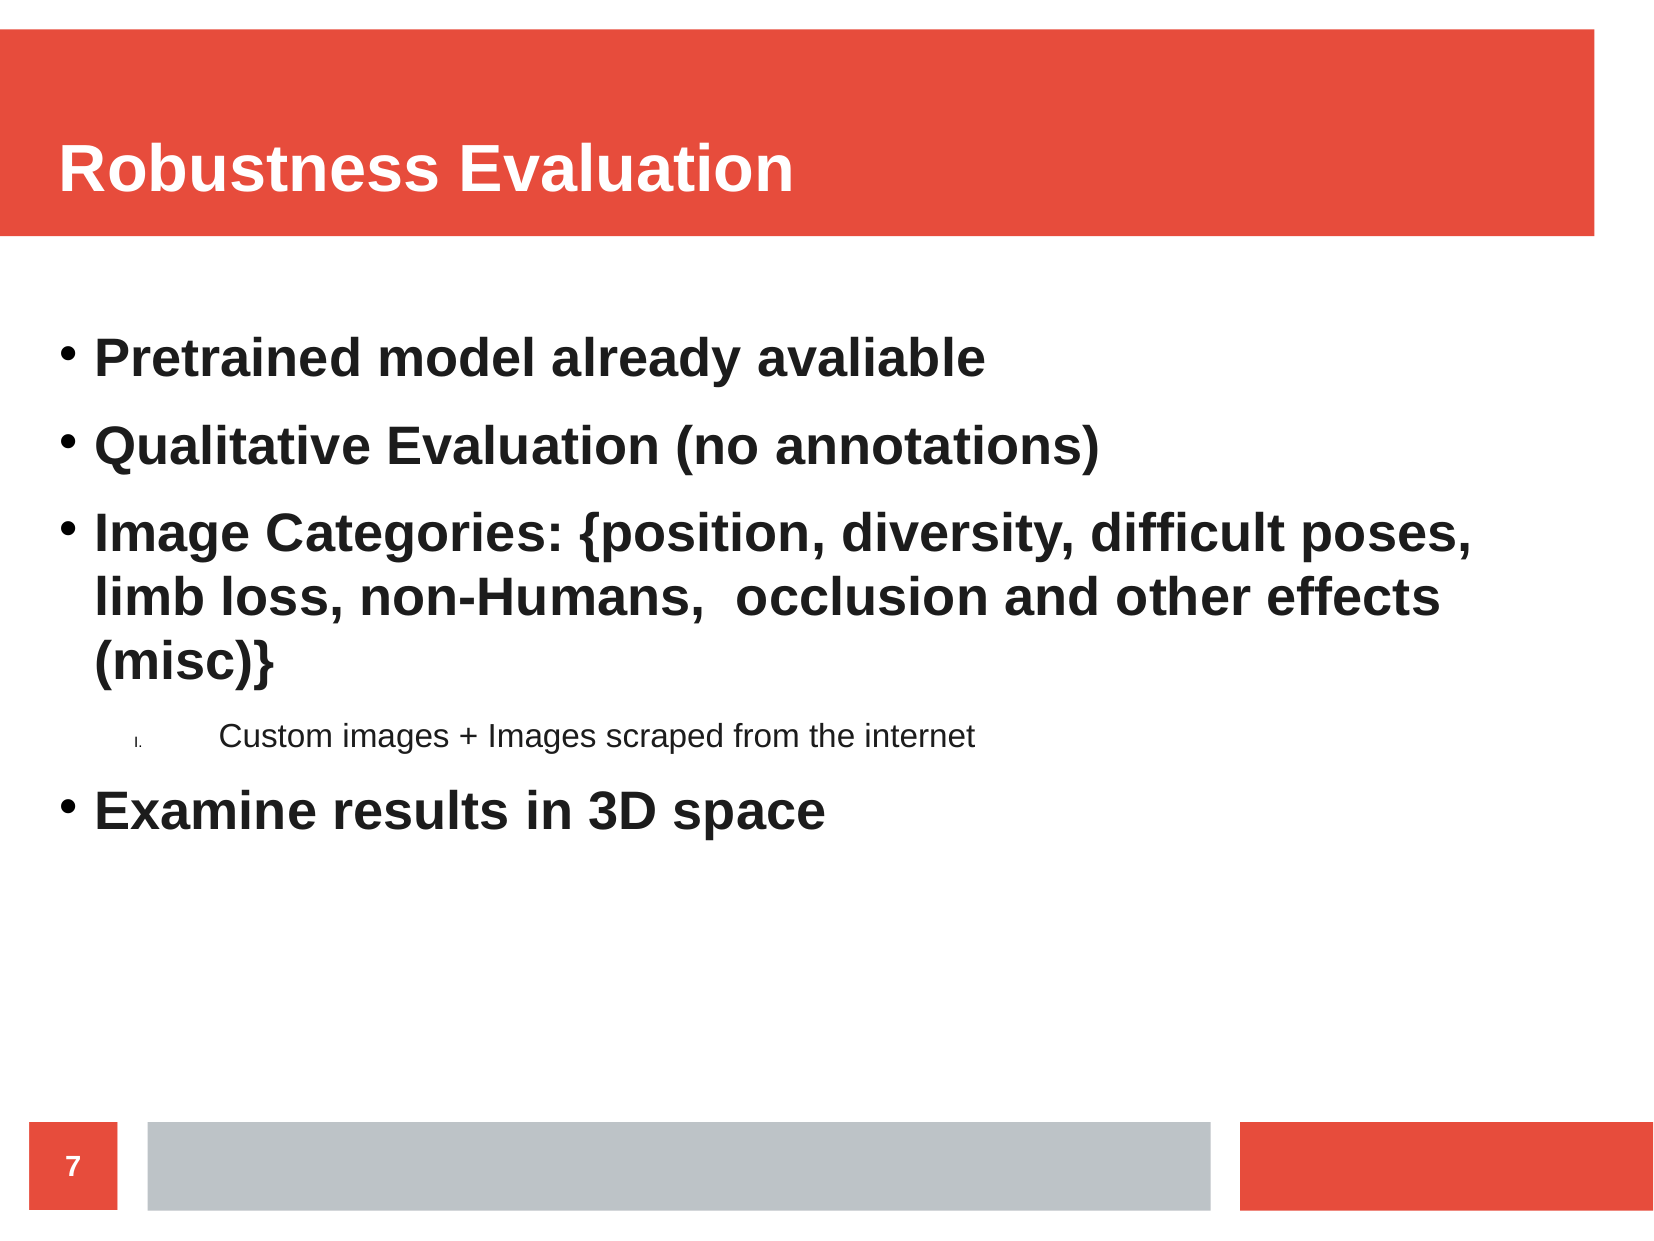

Robustness Evaluation
Pretrained model already avaliable
Qualitative Evaluation (no annotations)
Image Categories: {position, diversity, difficult poses, limb loss, non-Humans,  occlusion and other effects (misc)}
Custom images + Images scraped from the internet
Examine results in 3D space
7
7